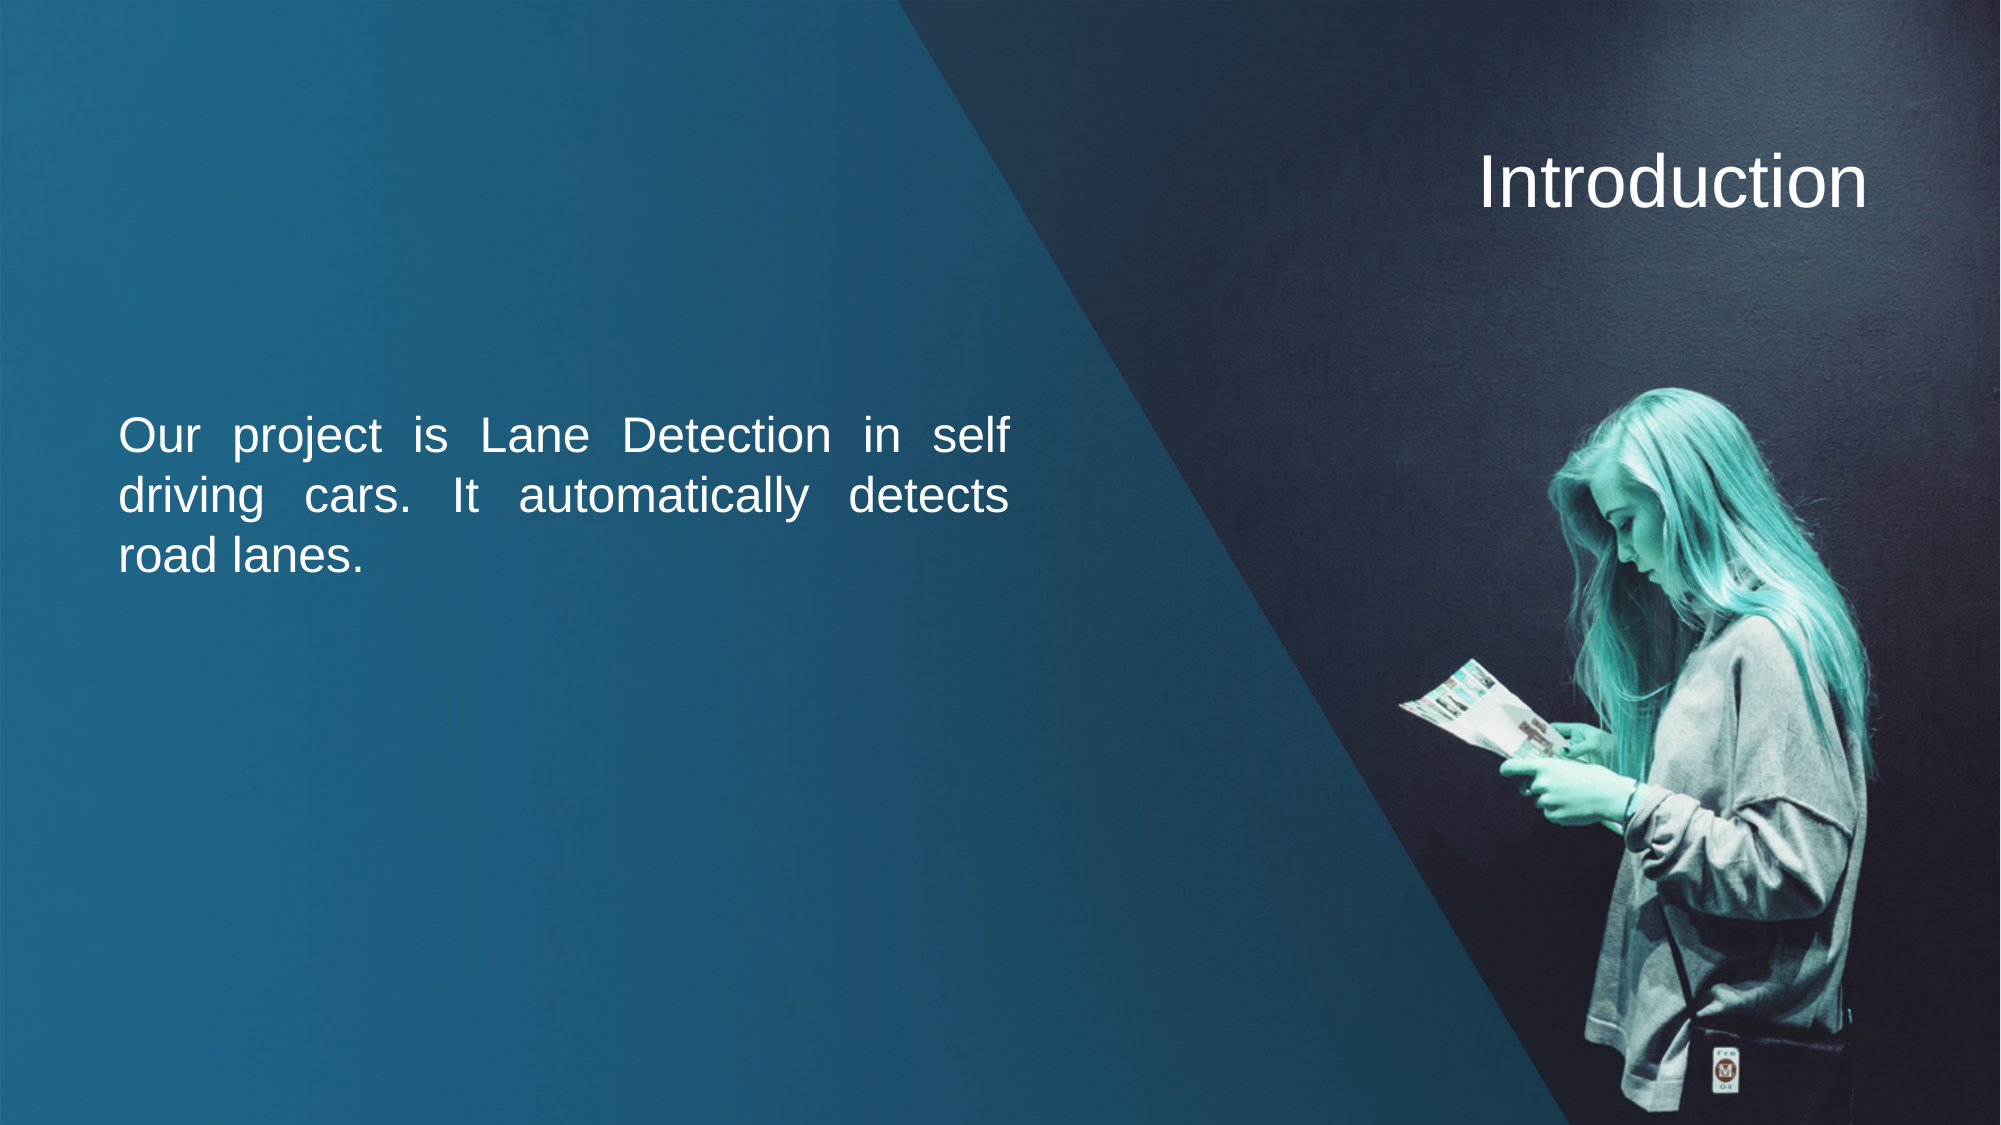

Introduction
Our project is Lane Detection in self driving cars. It automatically detects road lanes.